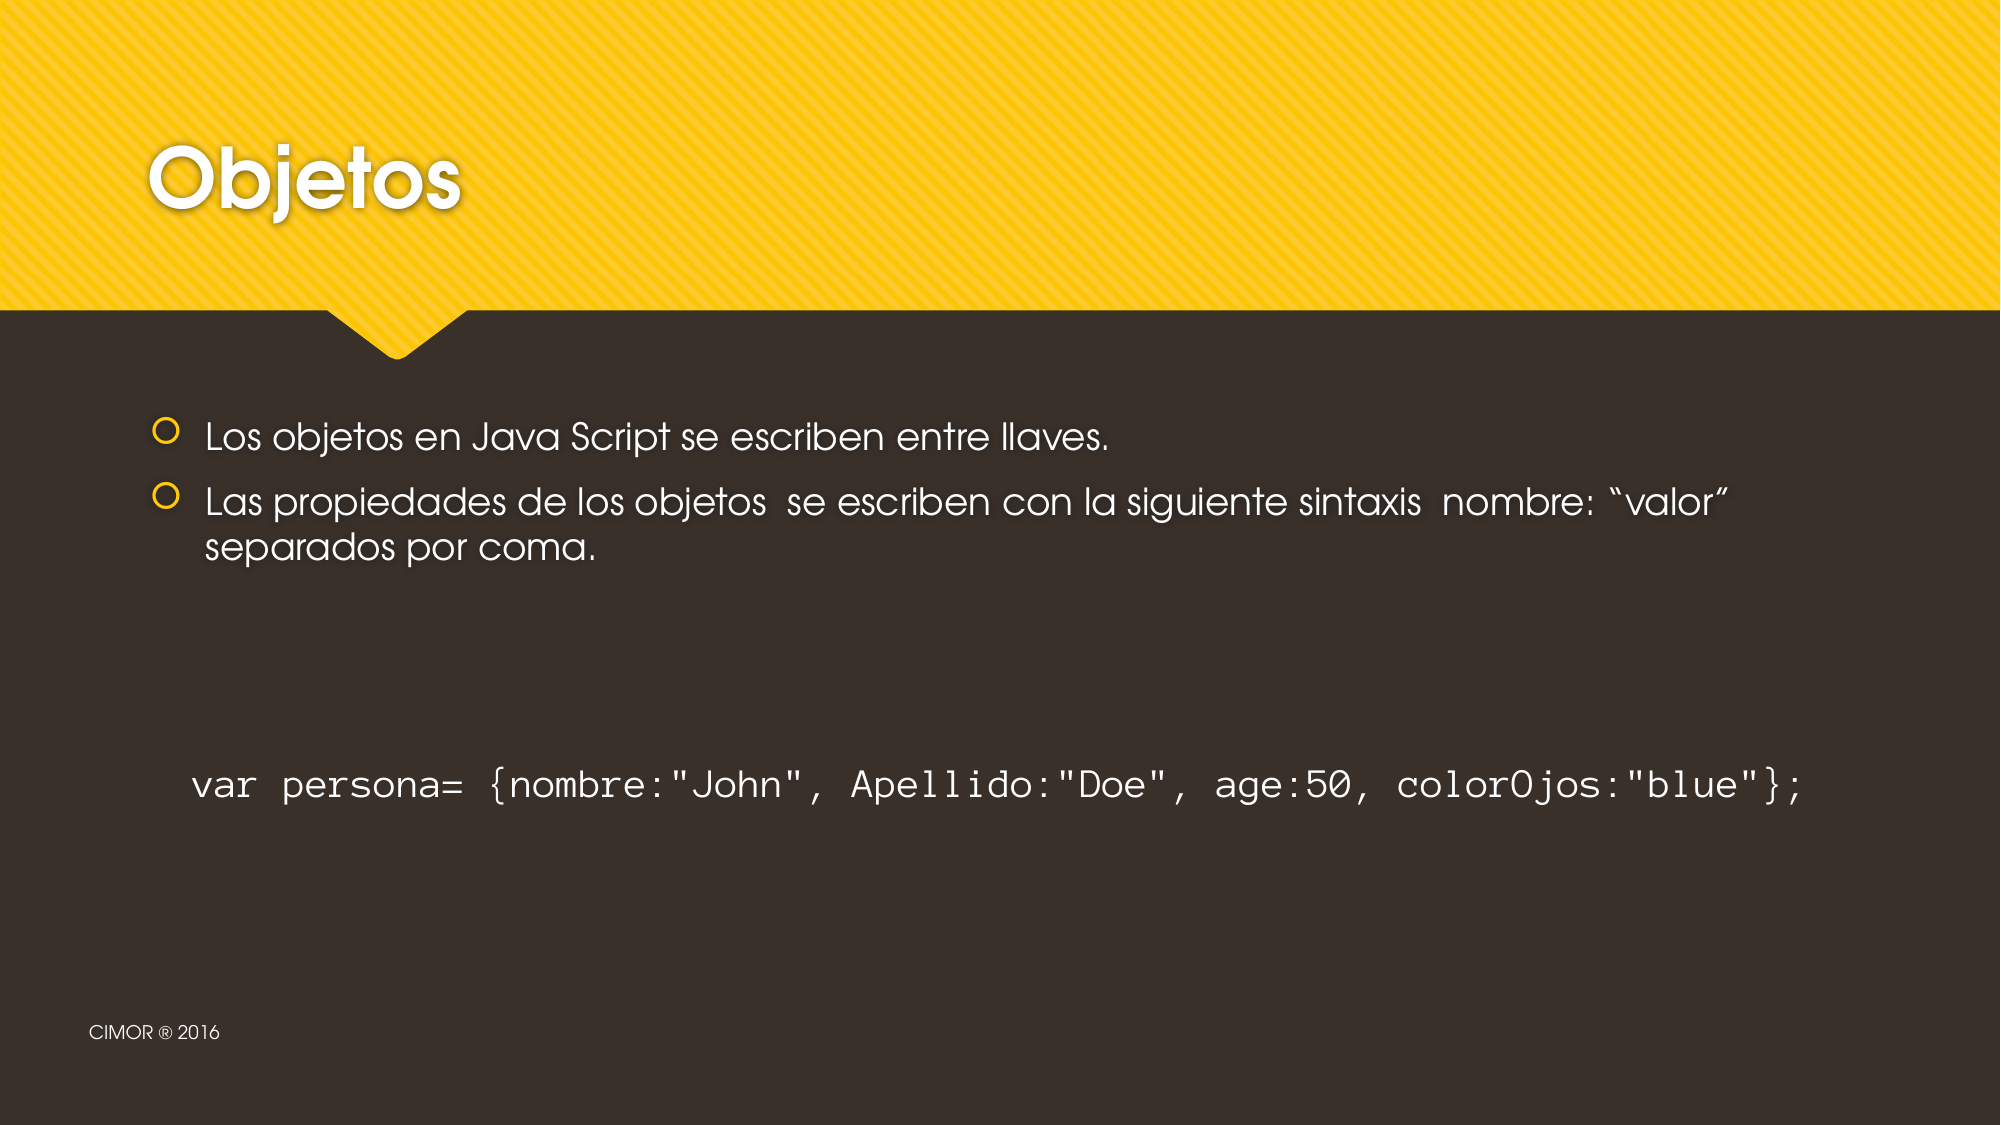

# Objetos
Los objetos en Java Script se escriben entre llaves.
Las propiedades de los objetos  se escriben con la siguiente sintaxis  nombre: “valor” separados por coma.
var persona= {nombre:"John", Apellido:"Doe", age:50, colorOjos:"blue"};
CIMOR ® 2016